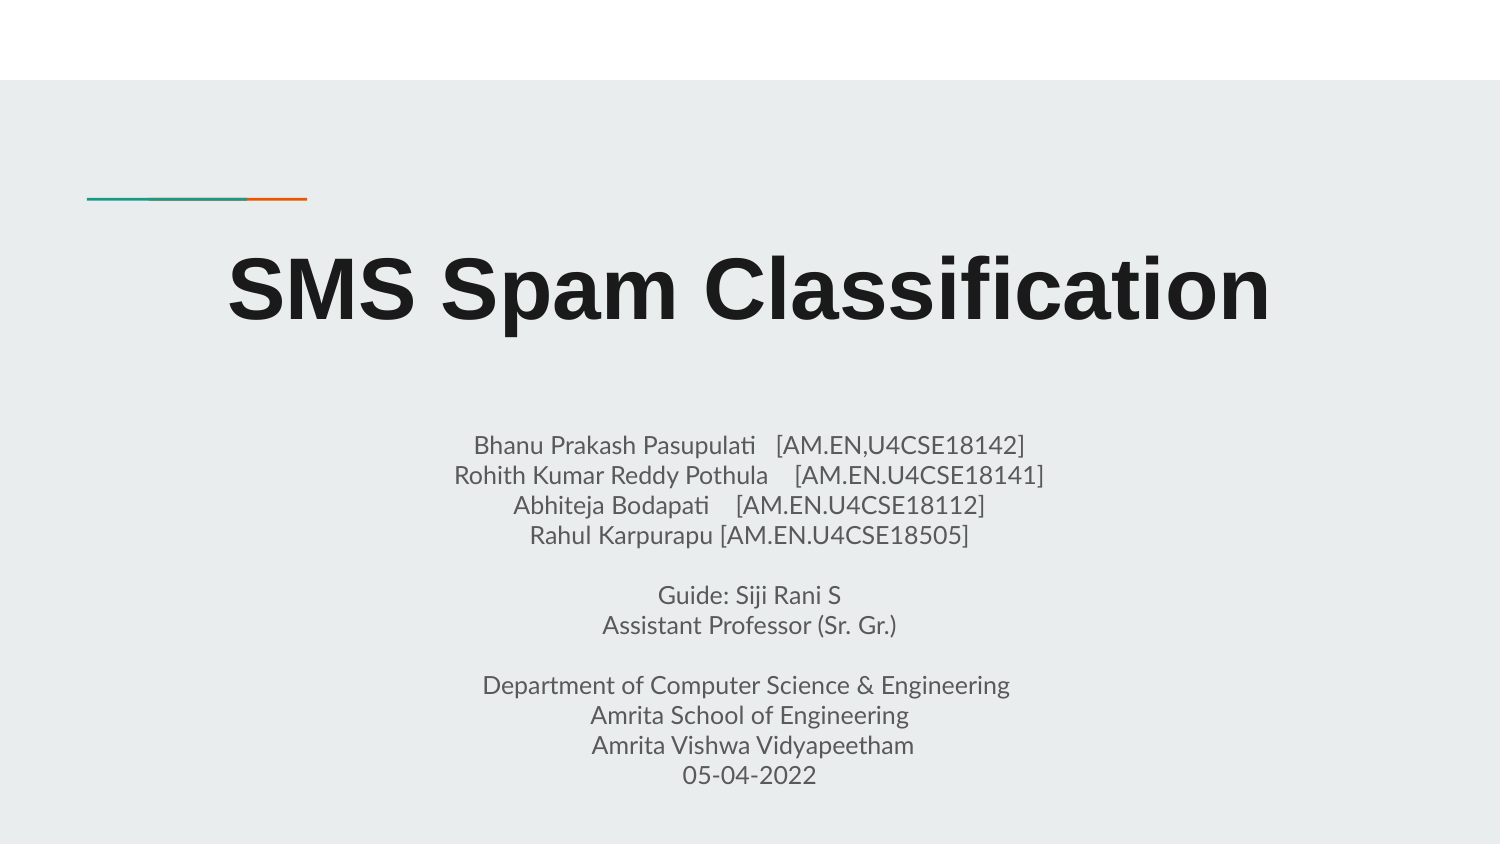

# SMS Spam Classification

Bhanu Prakash Pasupulati   [AM.EN,U4CSE18142]
Rohith Kumar Reddy Pothula    [AM.EN.U4CSE18141]
Abhiteja Bodapati    [AM.EN.U4CSE18112]
Rahul Karpurapu [AM.EN.U4CSE18505]

Guide: Siji Rani S
Assistant Professor (Sr. Gr.)

Department of Computer Science & Engineering
Amrita School of Engineering
 Amrita Vishwa Vidyapeetham
05-04-2022